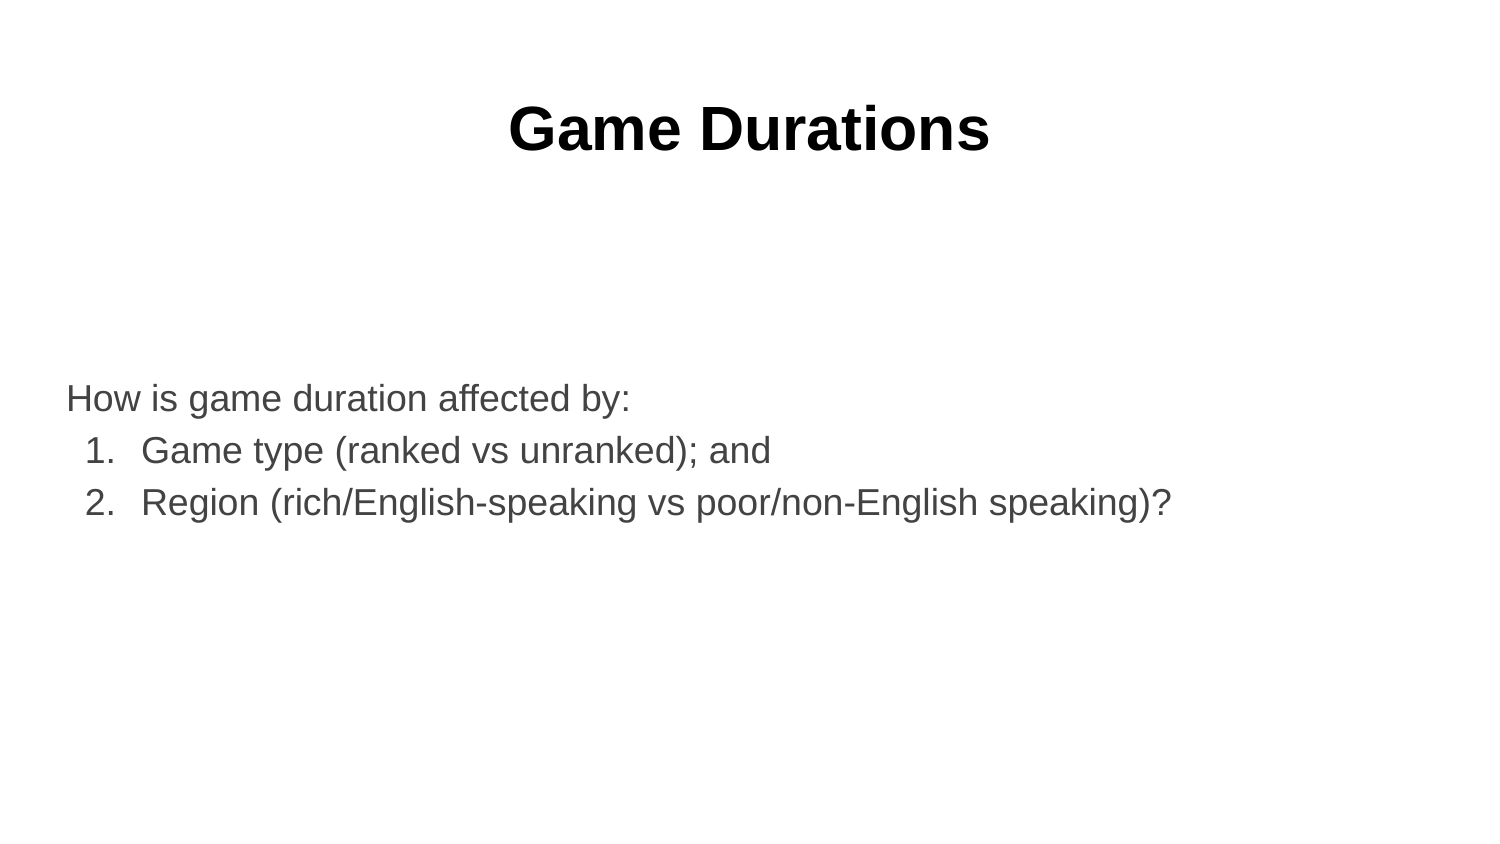

# Game Durations

How is game duration affected by:
Game type (ranked vs unranked); and
Region (rich/English-speaking vs poor/non-English speaking)?